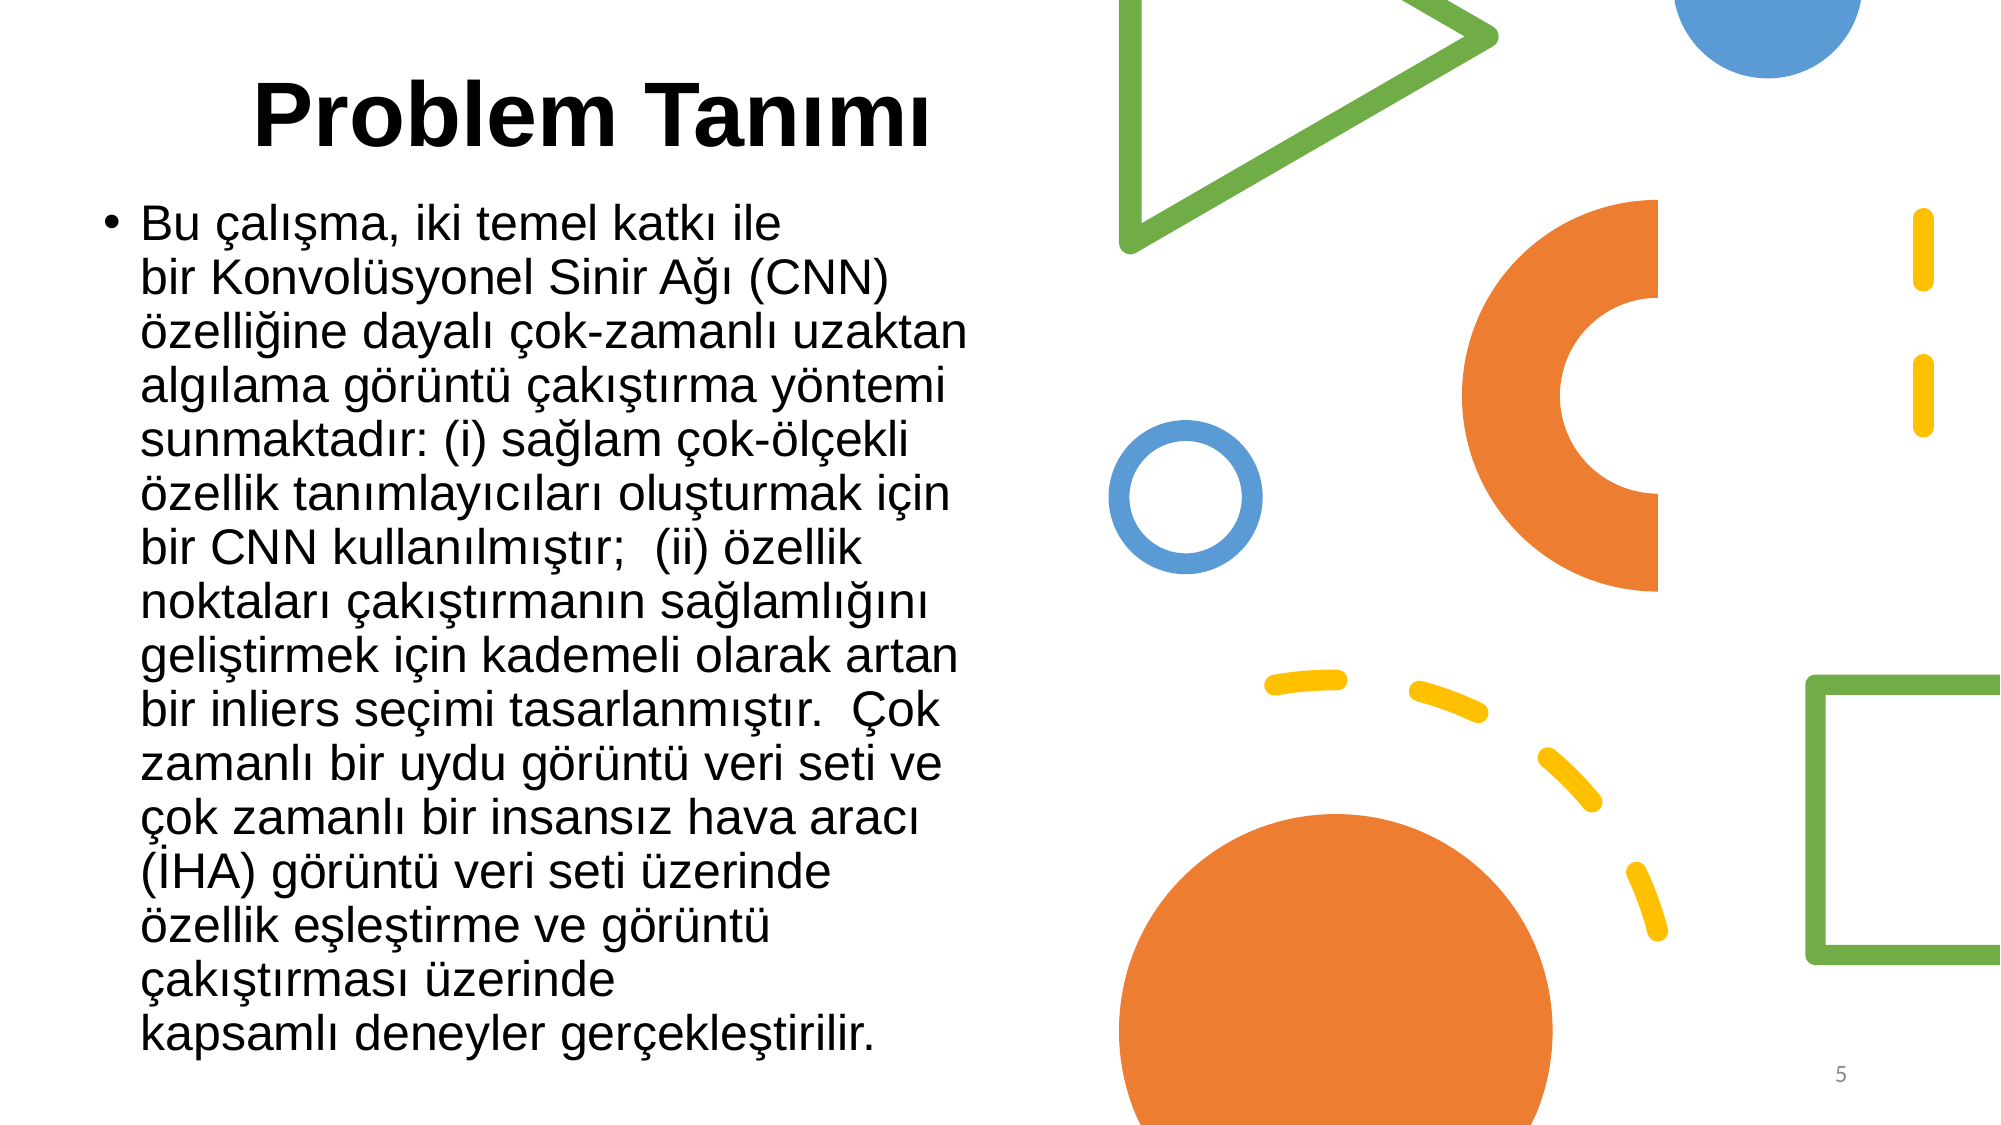

Problem Tanımı

Bu çalışma, iki temel katkı ile bir Konvolüsyonel Sinir Ağı (CNN) özelliğine dayalı çok-zamanlı uzaktan algılama görüntü çakıştırma yöntemi sunmaktadır: (i) sağlam çok-ölçekli özellik tanımlayıcıları oluşturmak için bir CNN kullanılmıştır;  (ii) özellik noktaları çakıştırmanın sağlamlığını geliştirmek için kademeli olarak artan bir inliers seçimi tasarlanmıştır.  Çok zamanlı bir uydu görüntü veri seti ve çok zamanlı bir insansız hava aracı (İHA) görüntü veri seti üzerinde özellik eşleştirme ve görüntü çakıştırması üzerinde kapsamlı deneyler gerçekleştirilir.

5